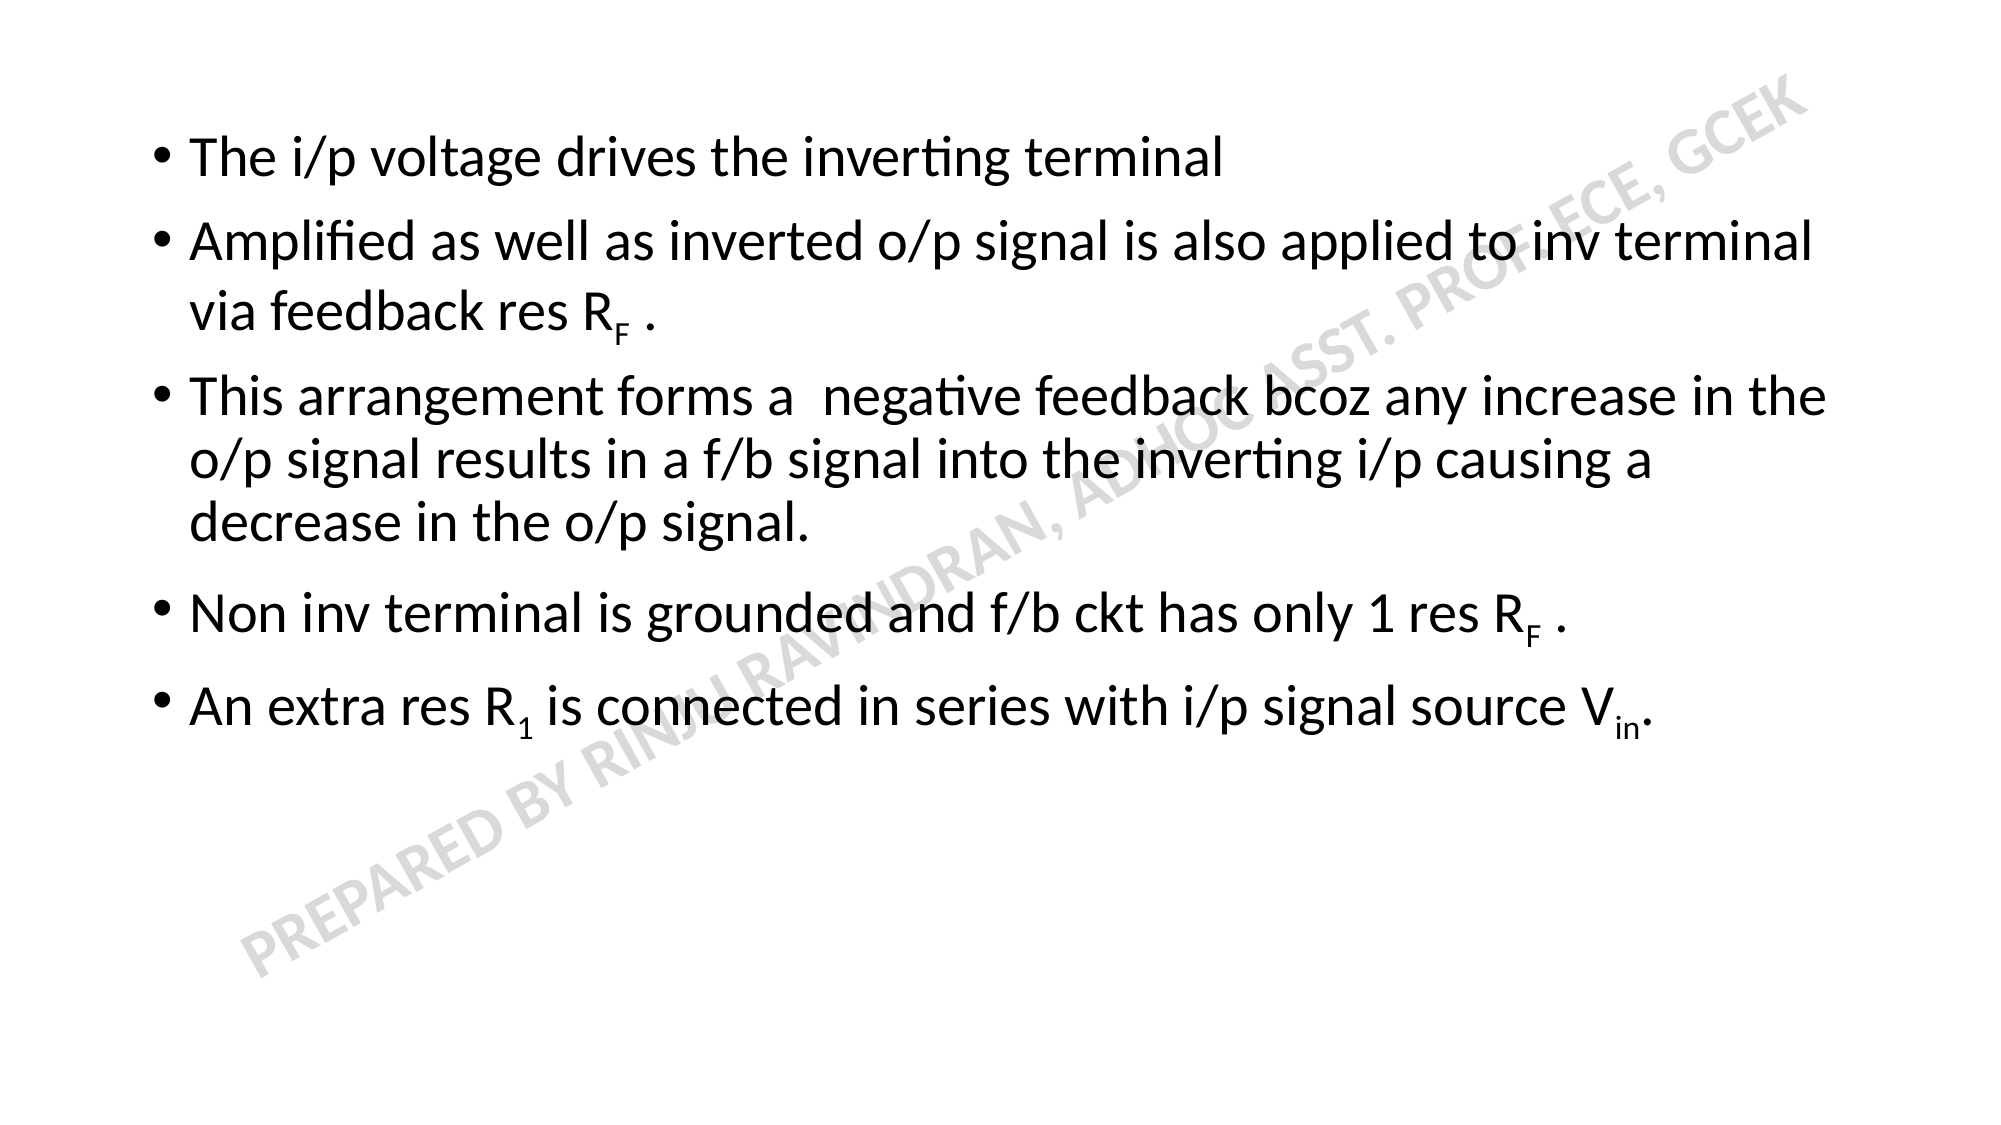

The i/p voltage drives the inverting terminal
Amplified as well as inverted o/p signal is also applied to inv terminal via feedback res RF .
This arrangement forms a  negative feedback bcoz any increase in the o/p signal results in a f/b signal into the inverting i/p causing a decrease in the o/p signal.
Non inv terminal is grounded and f/b ckt has only 1 res RF .
An extra res R1 is connected in series with i/p signal source Vin.